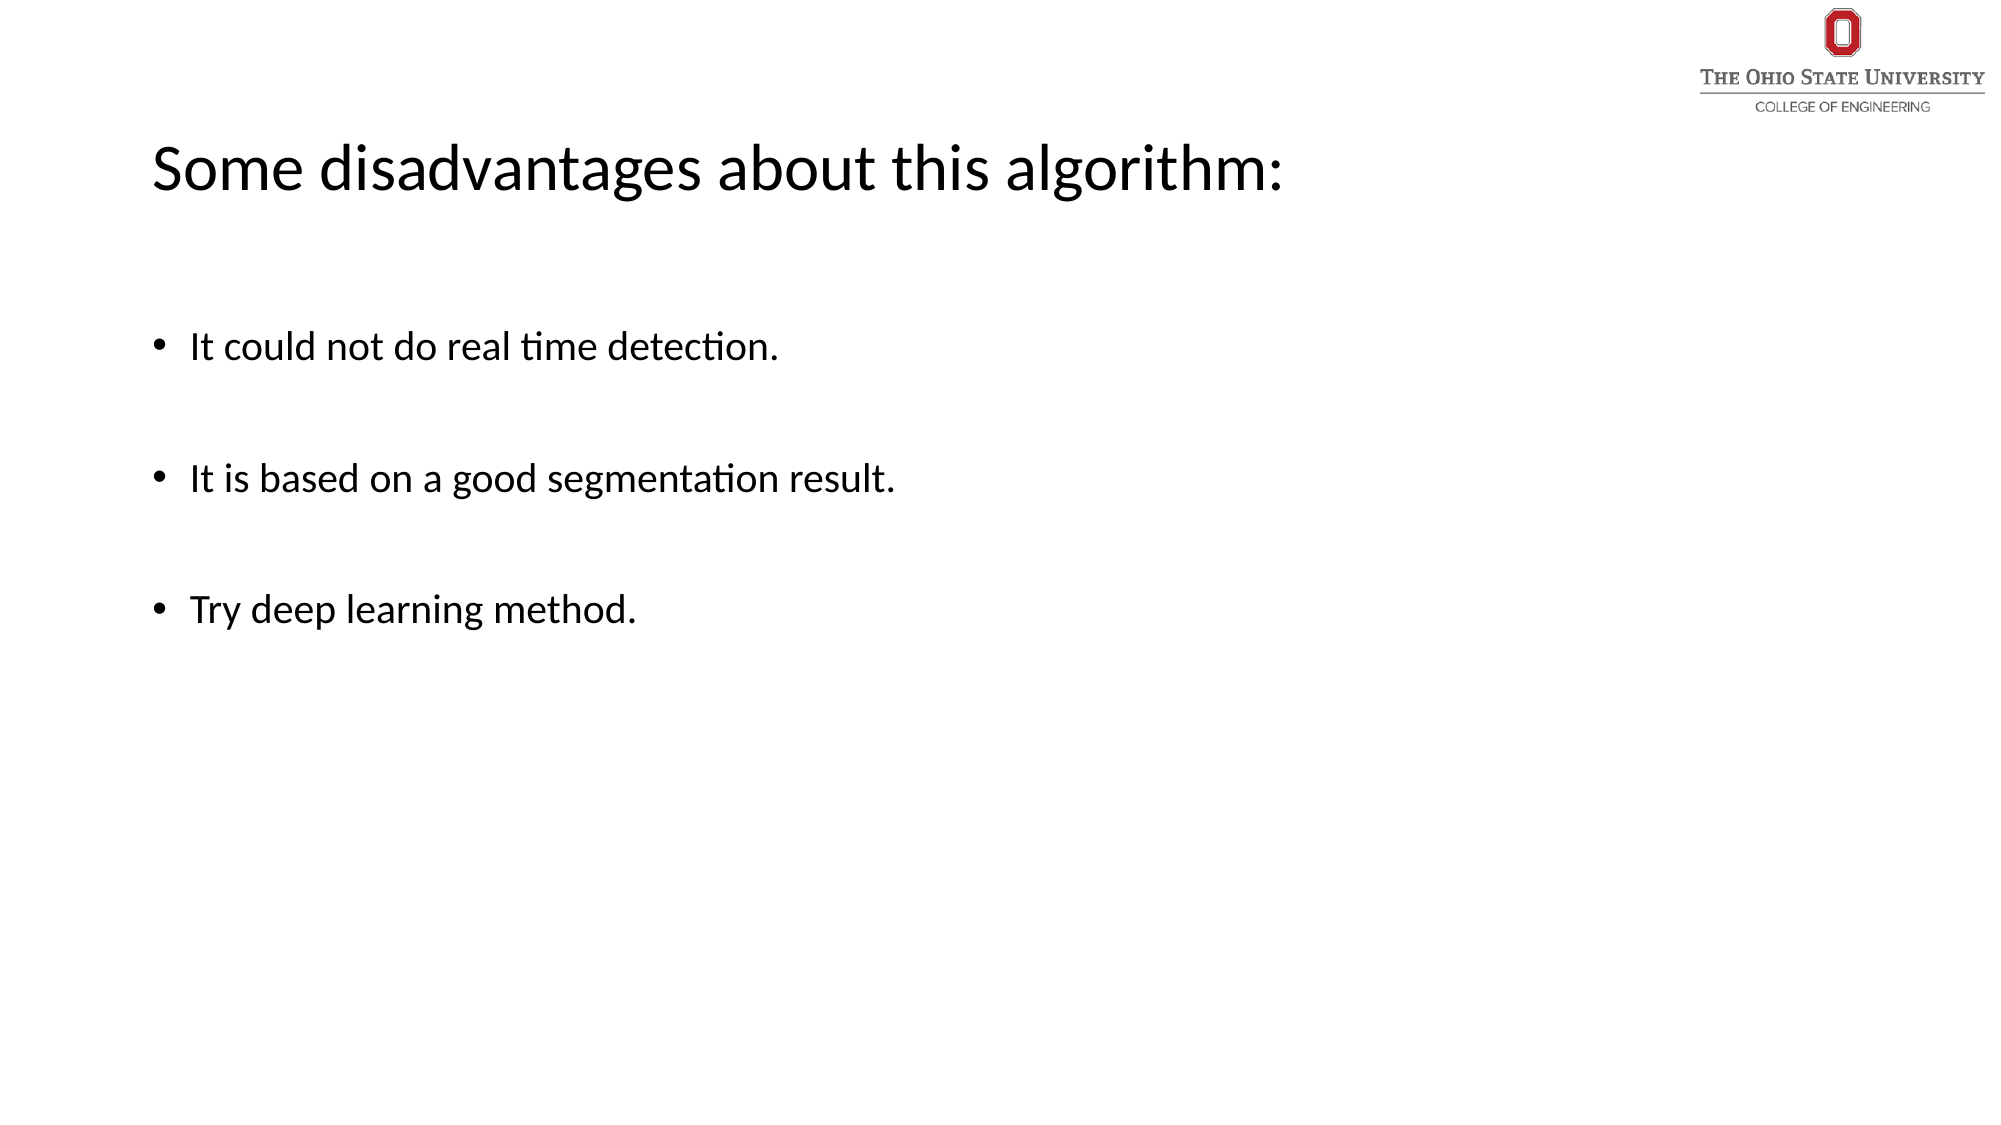

# Some disadvantages about this algorithm:
It could not do real time detection.

It is based on a good segmentation result.

Try deep learning method.